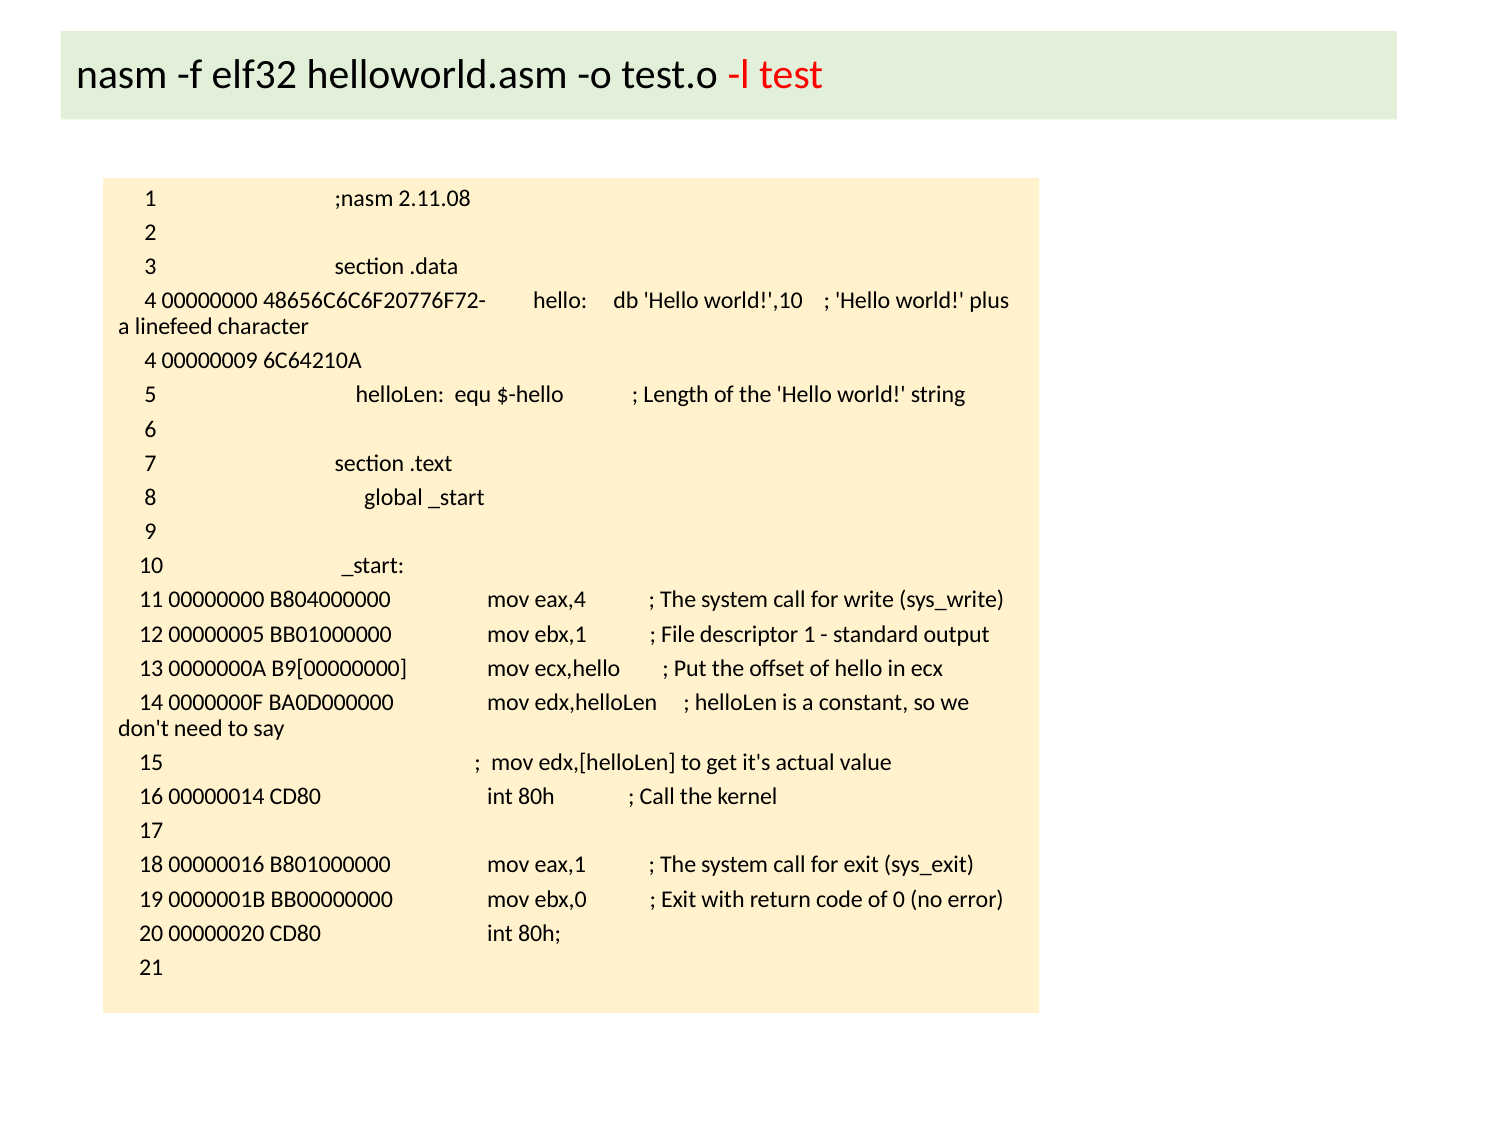

# nasm -f elf32 helloworld.asm -o test.o -l test
     1                                  ;nasm 2.11.08
     2
     3                                  section .data
     4 00000000 48656C6C6F20776F72-         hello:     db 'Hello world!',10    ; 'Hello world!' plus a linefeed character
     4 00000009 6C64210A
     5                                      helloLen:  equ $-hello             ; Length of the 'Hello world!' string
     6
     7                                  section .text
     8                                  	global _start
     9
    10                                  _start:
    11 00000000 B804000000              	mov eax,4            ; The system call for write (sys_write)
    12 00000005 BB01000000              	mov ebx,1            ; File descriptor 1 - standard output
    13 0000000A B9[00000000]            	mov ecx,hello        ; Put the offset of hello in ecx
    14 0000000F BA0D000000              	mov edx,helloLen     ; helloLen is a constant, so we don't need to say
    15                                  	                     ;  mov edx,[helloLen] to get it's actual value
    16 00000014 CD80                    	int 80h              ; Call the kernel
    17
    18 00000016 B801000000              	mov eax,1            ; The system call for exit (sys_exit)
    19 0000001B BB00000000              	mov ebx,0            ; Exit with return code of 0 (no error)
    20 00000020 CD80                    	int 80h;
    21